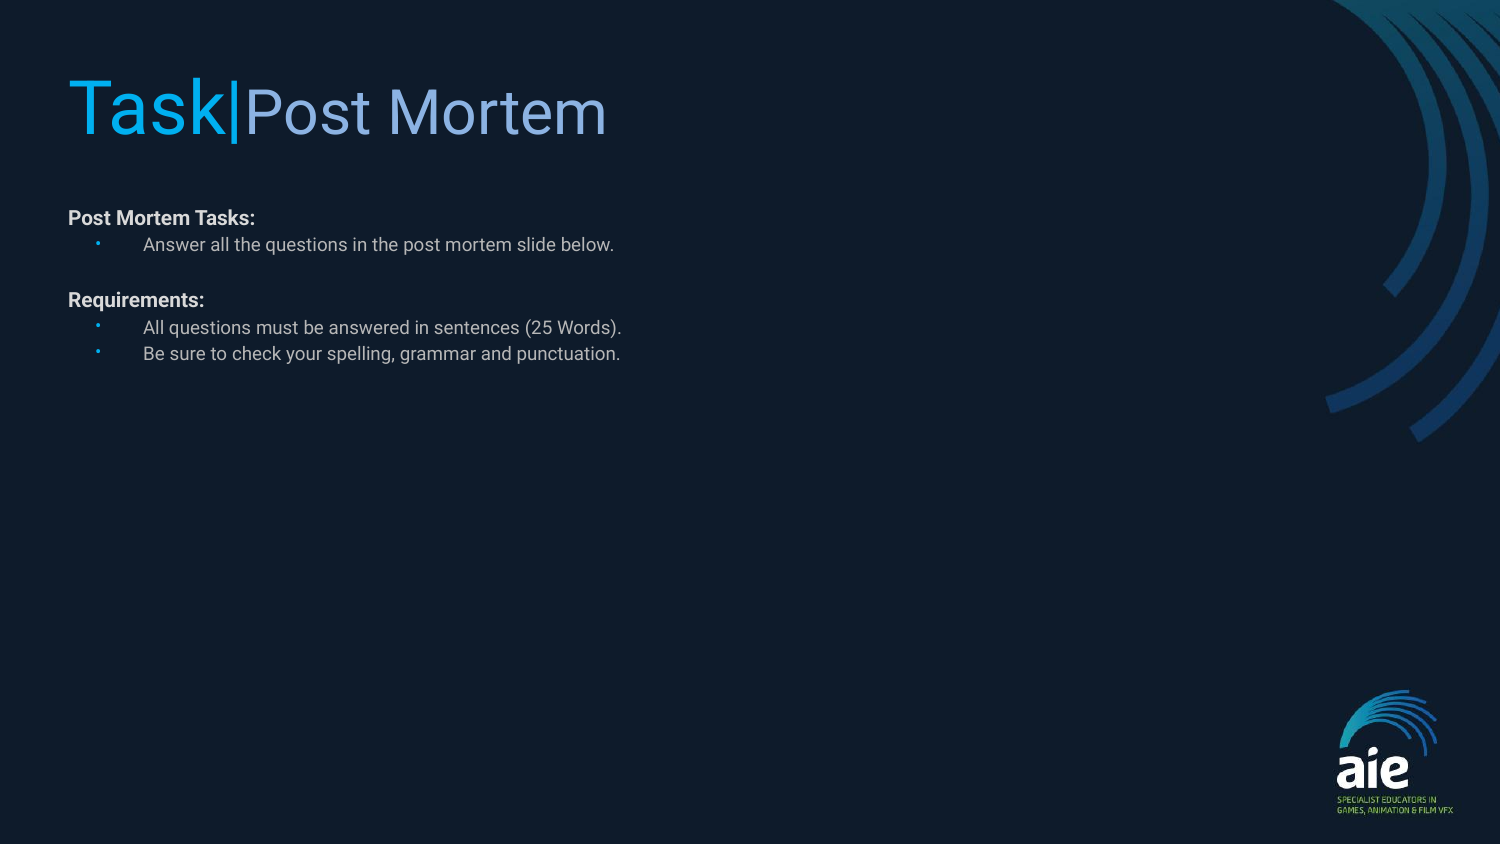

# Task|Post Mortem
Post Mortem Tasks:
Answer all the questions in the post mortem slide below.
Requirements:
All questions must be answered in sentences (25 Words).
Be sure to check your spelling, grammar and punctuation.